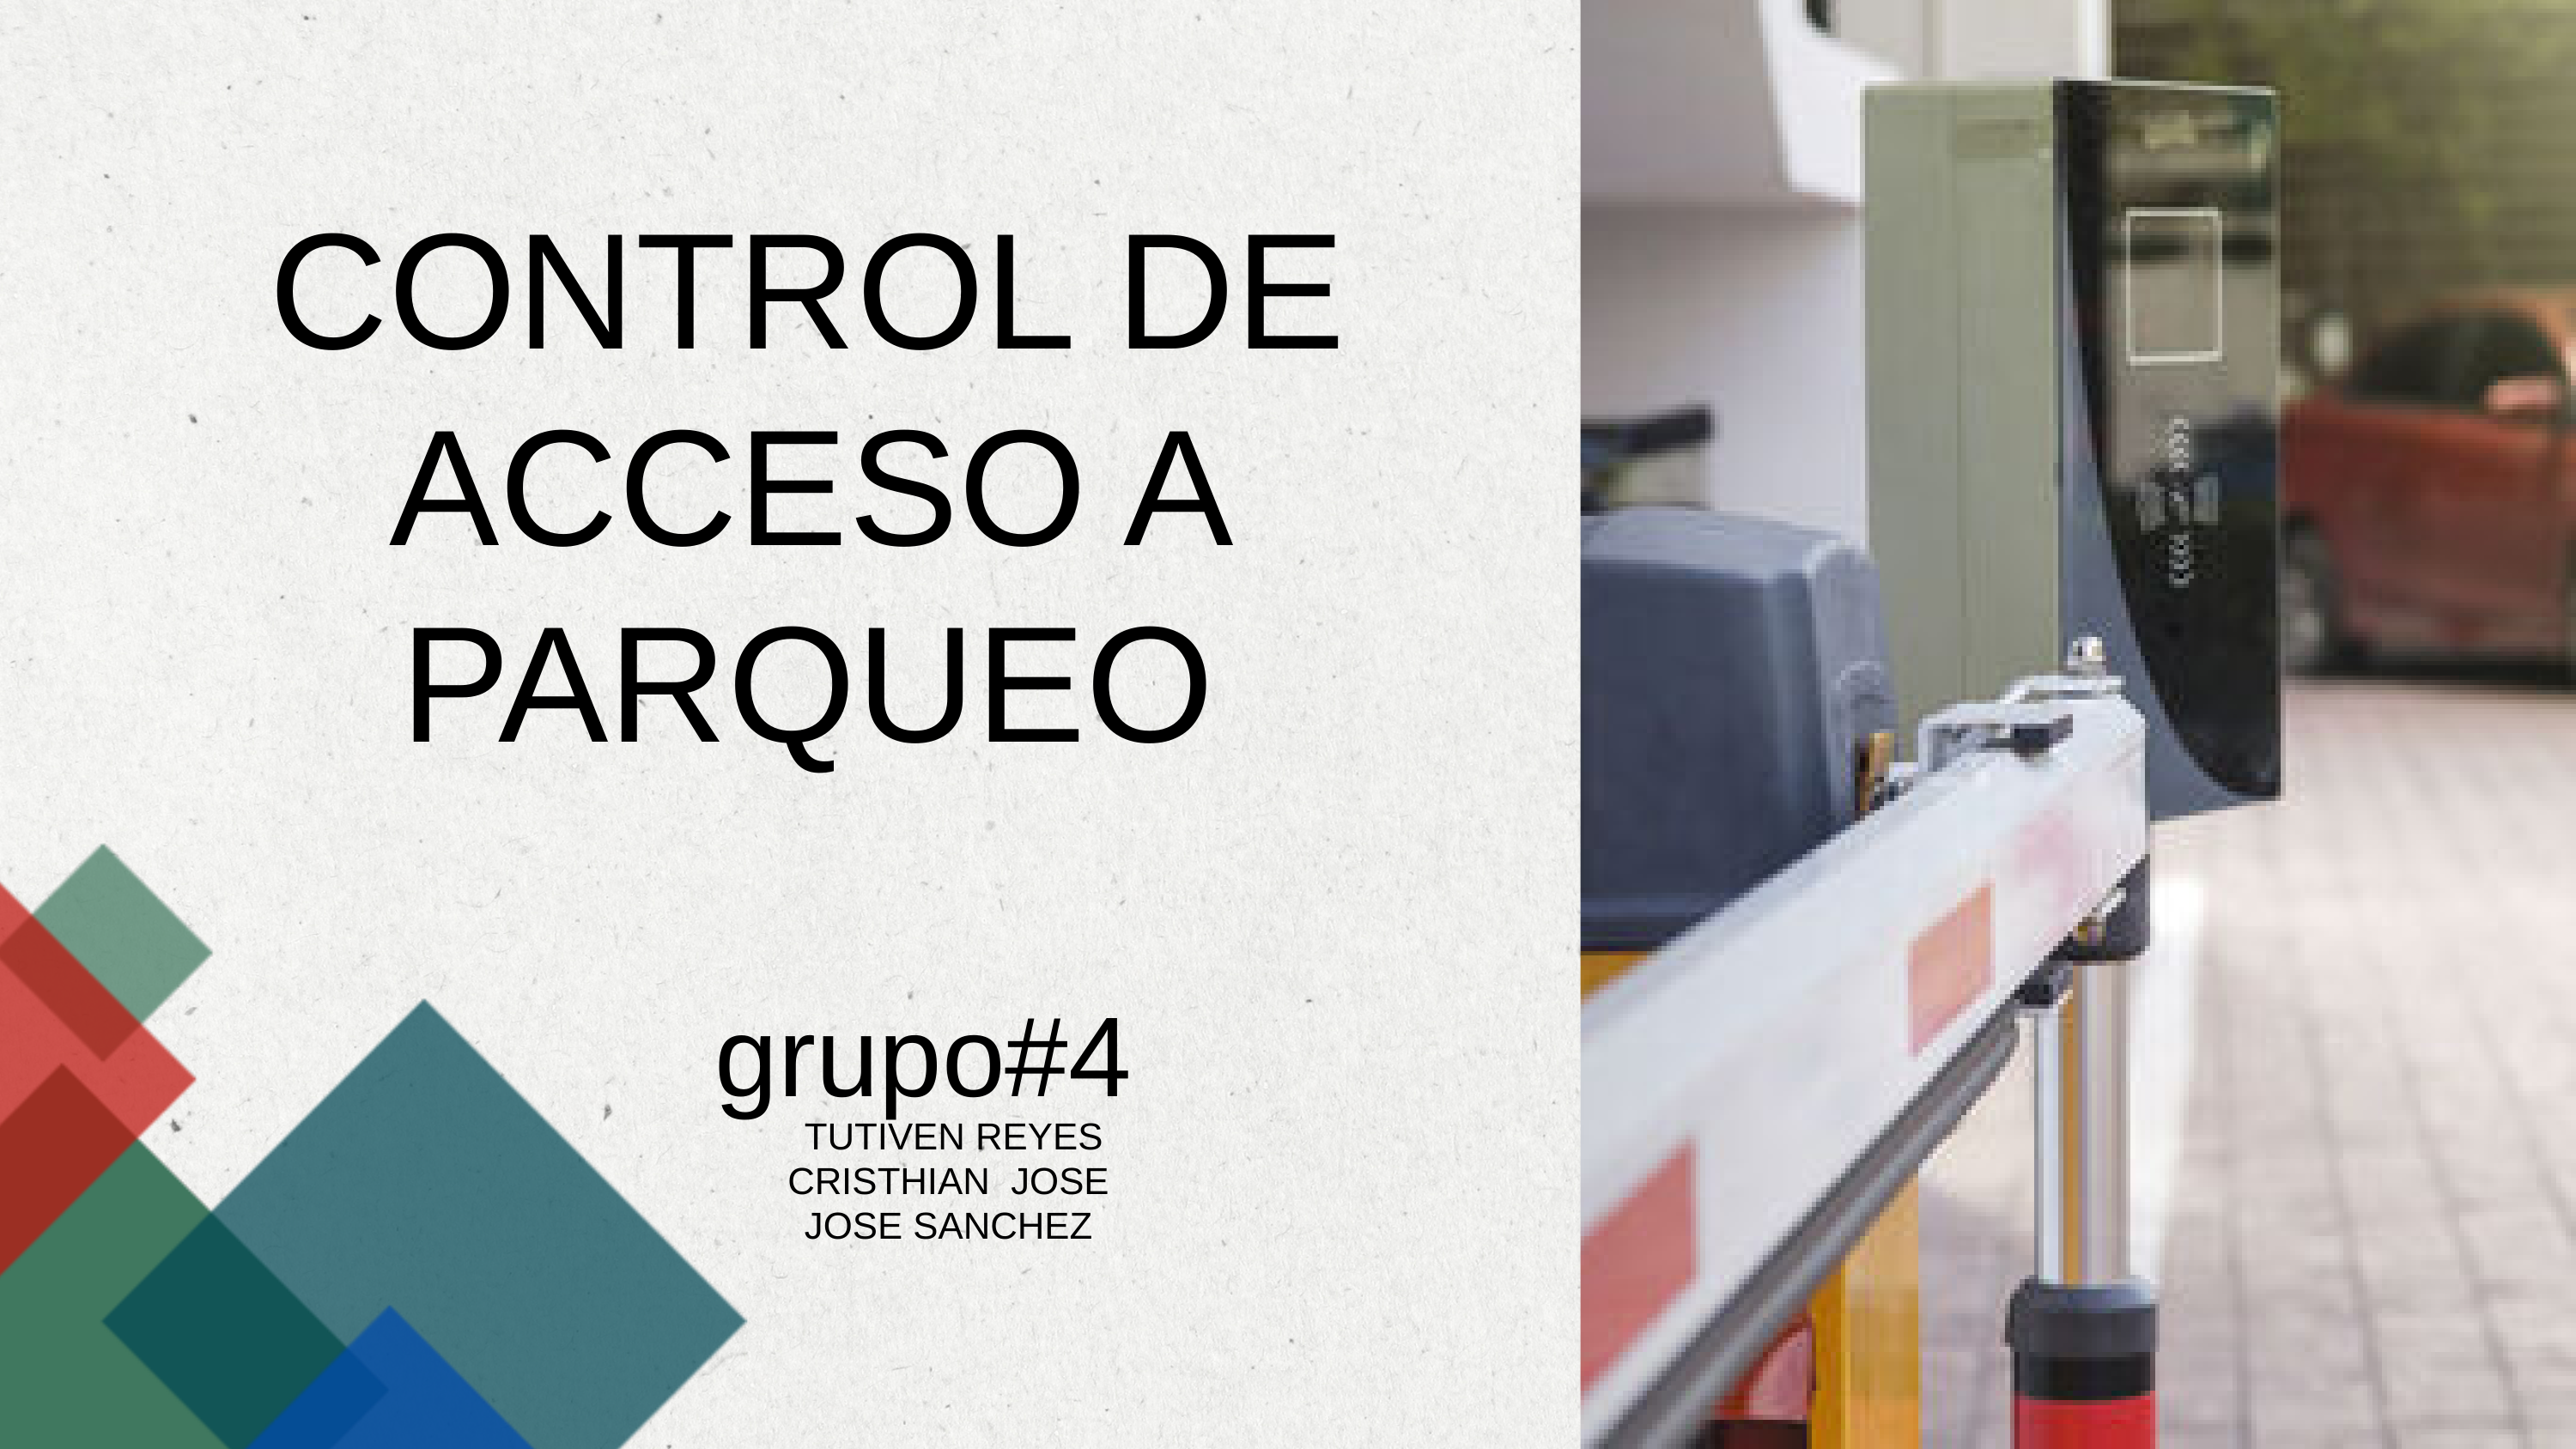

CONTROL DE ACCESO A PARQUEO

grupo#4
TUTIVEN REYES CRISTHIAN  JOSE
JOSE SANCHEZ